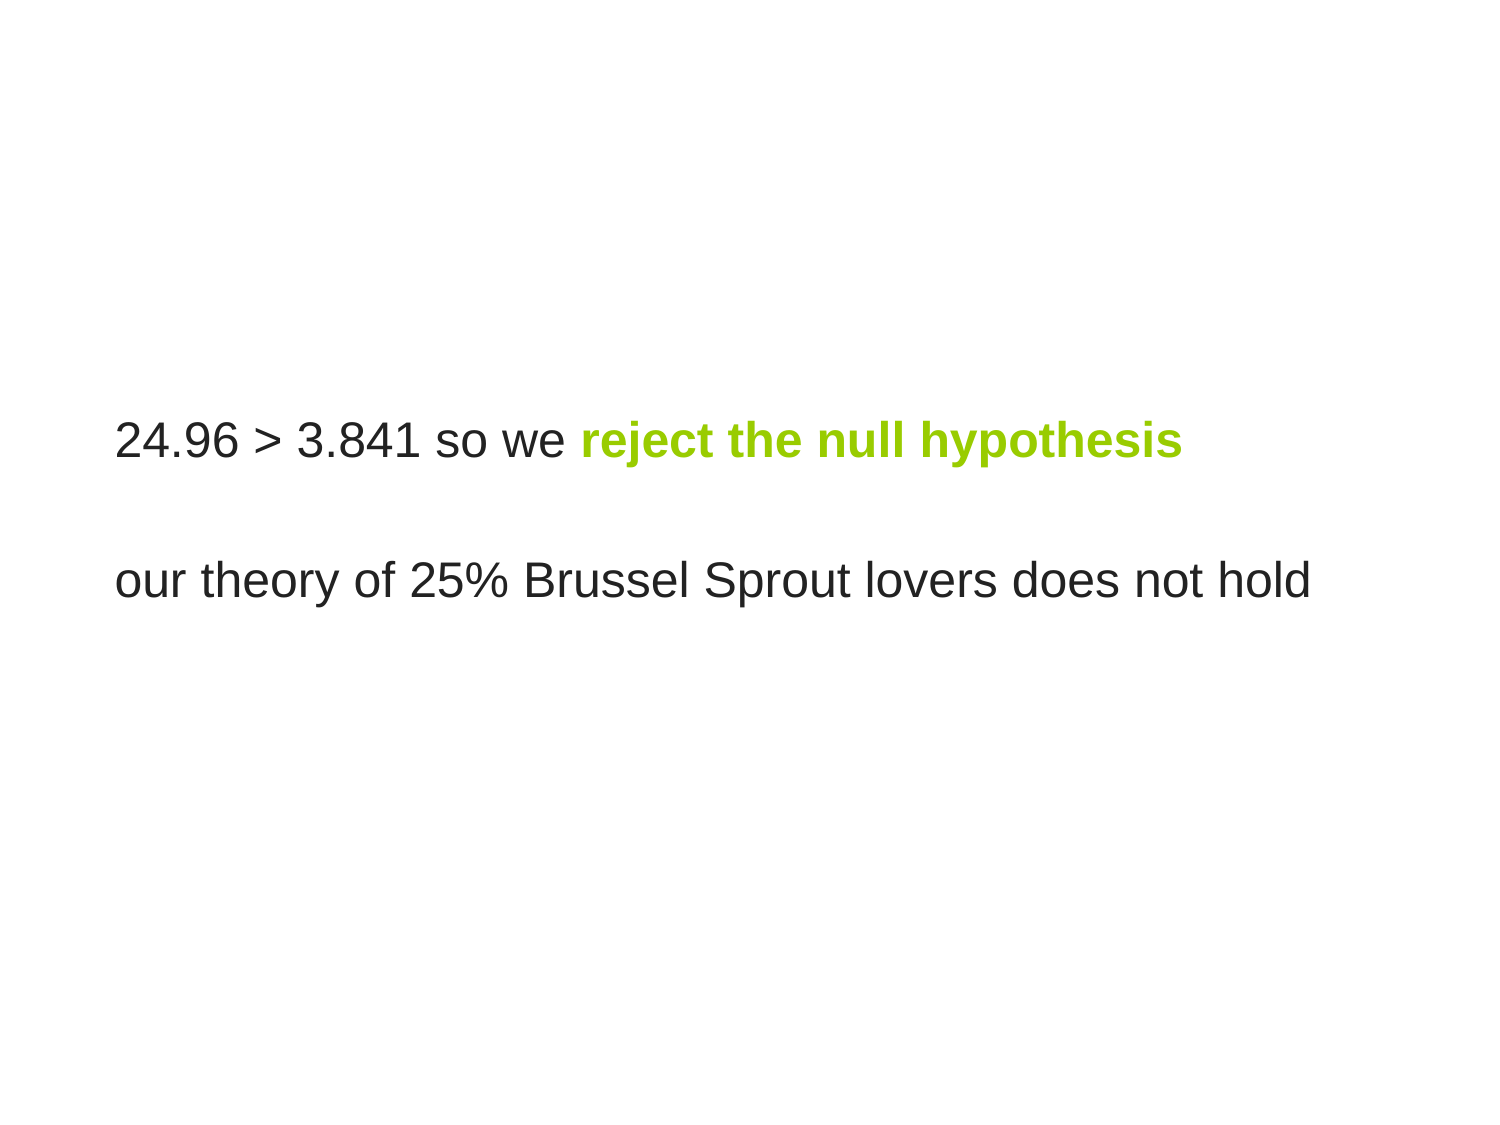

24.96 > 3.841 so we reject the null hypothesis

our theory of 25% Brussel Sprout lovers does not hold